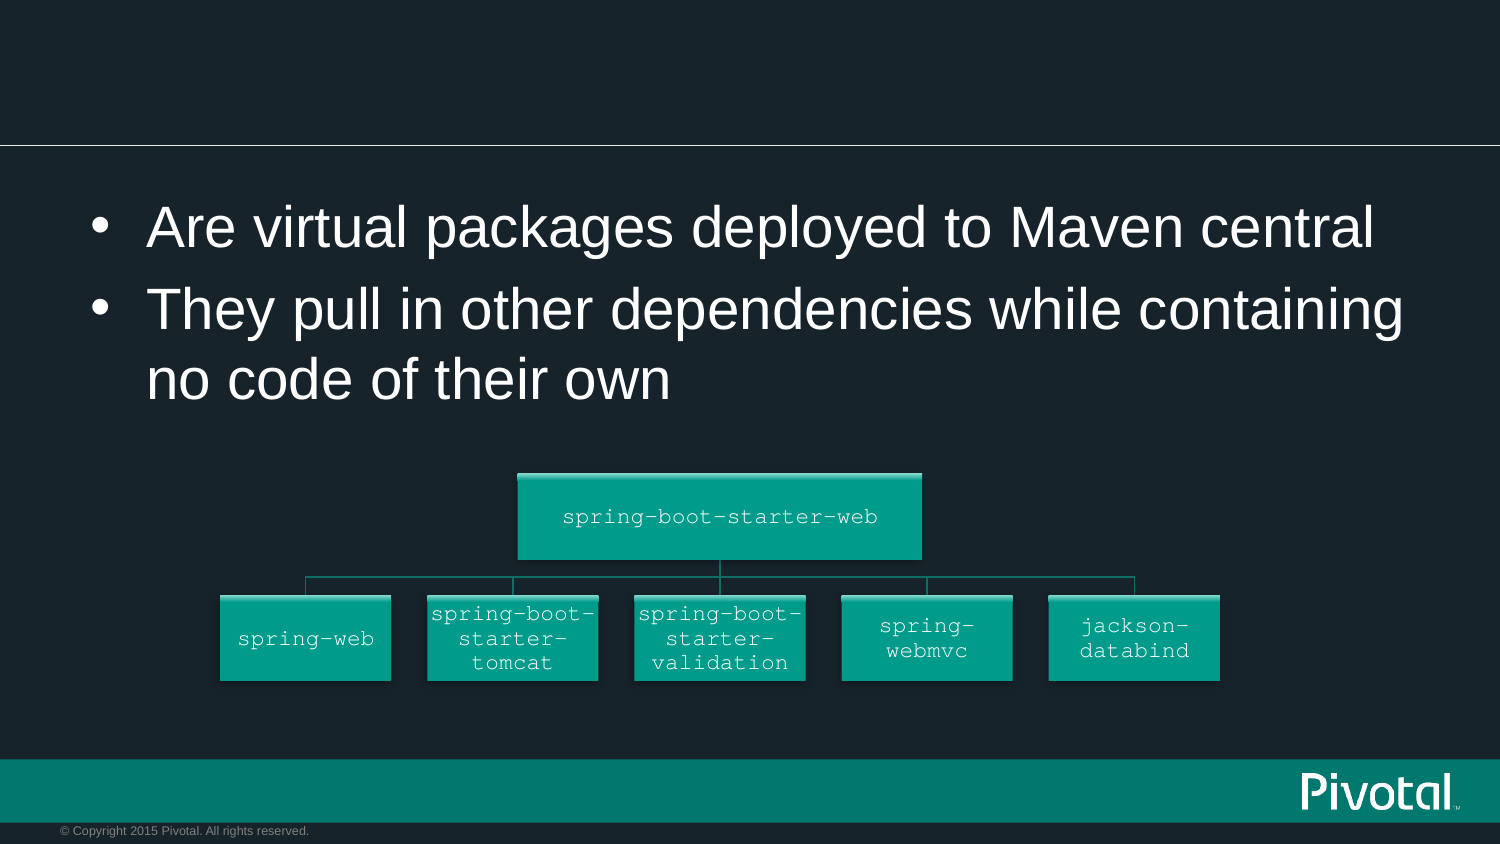

#
Are virtual packages deployed to Maven central
They pull in other dependencies while containing no code of their own
spring-boot-starter-web
spring-web
spring-boot-starter-tomcat
spring-boot-starter-validation
spring-webmvc
jackson-databind